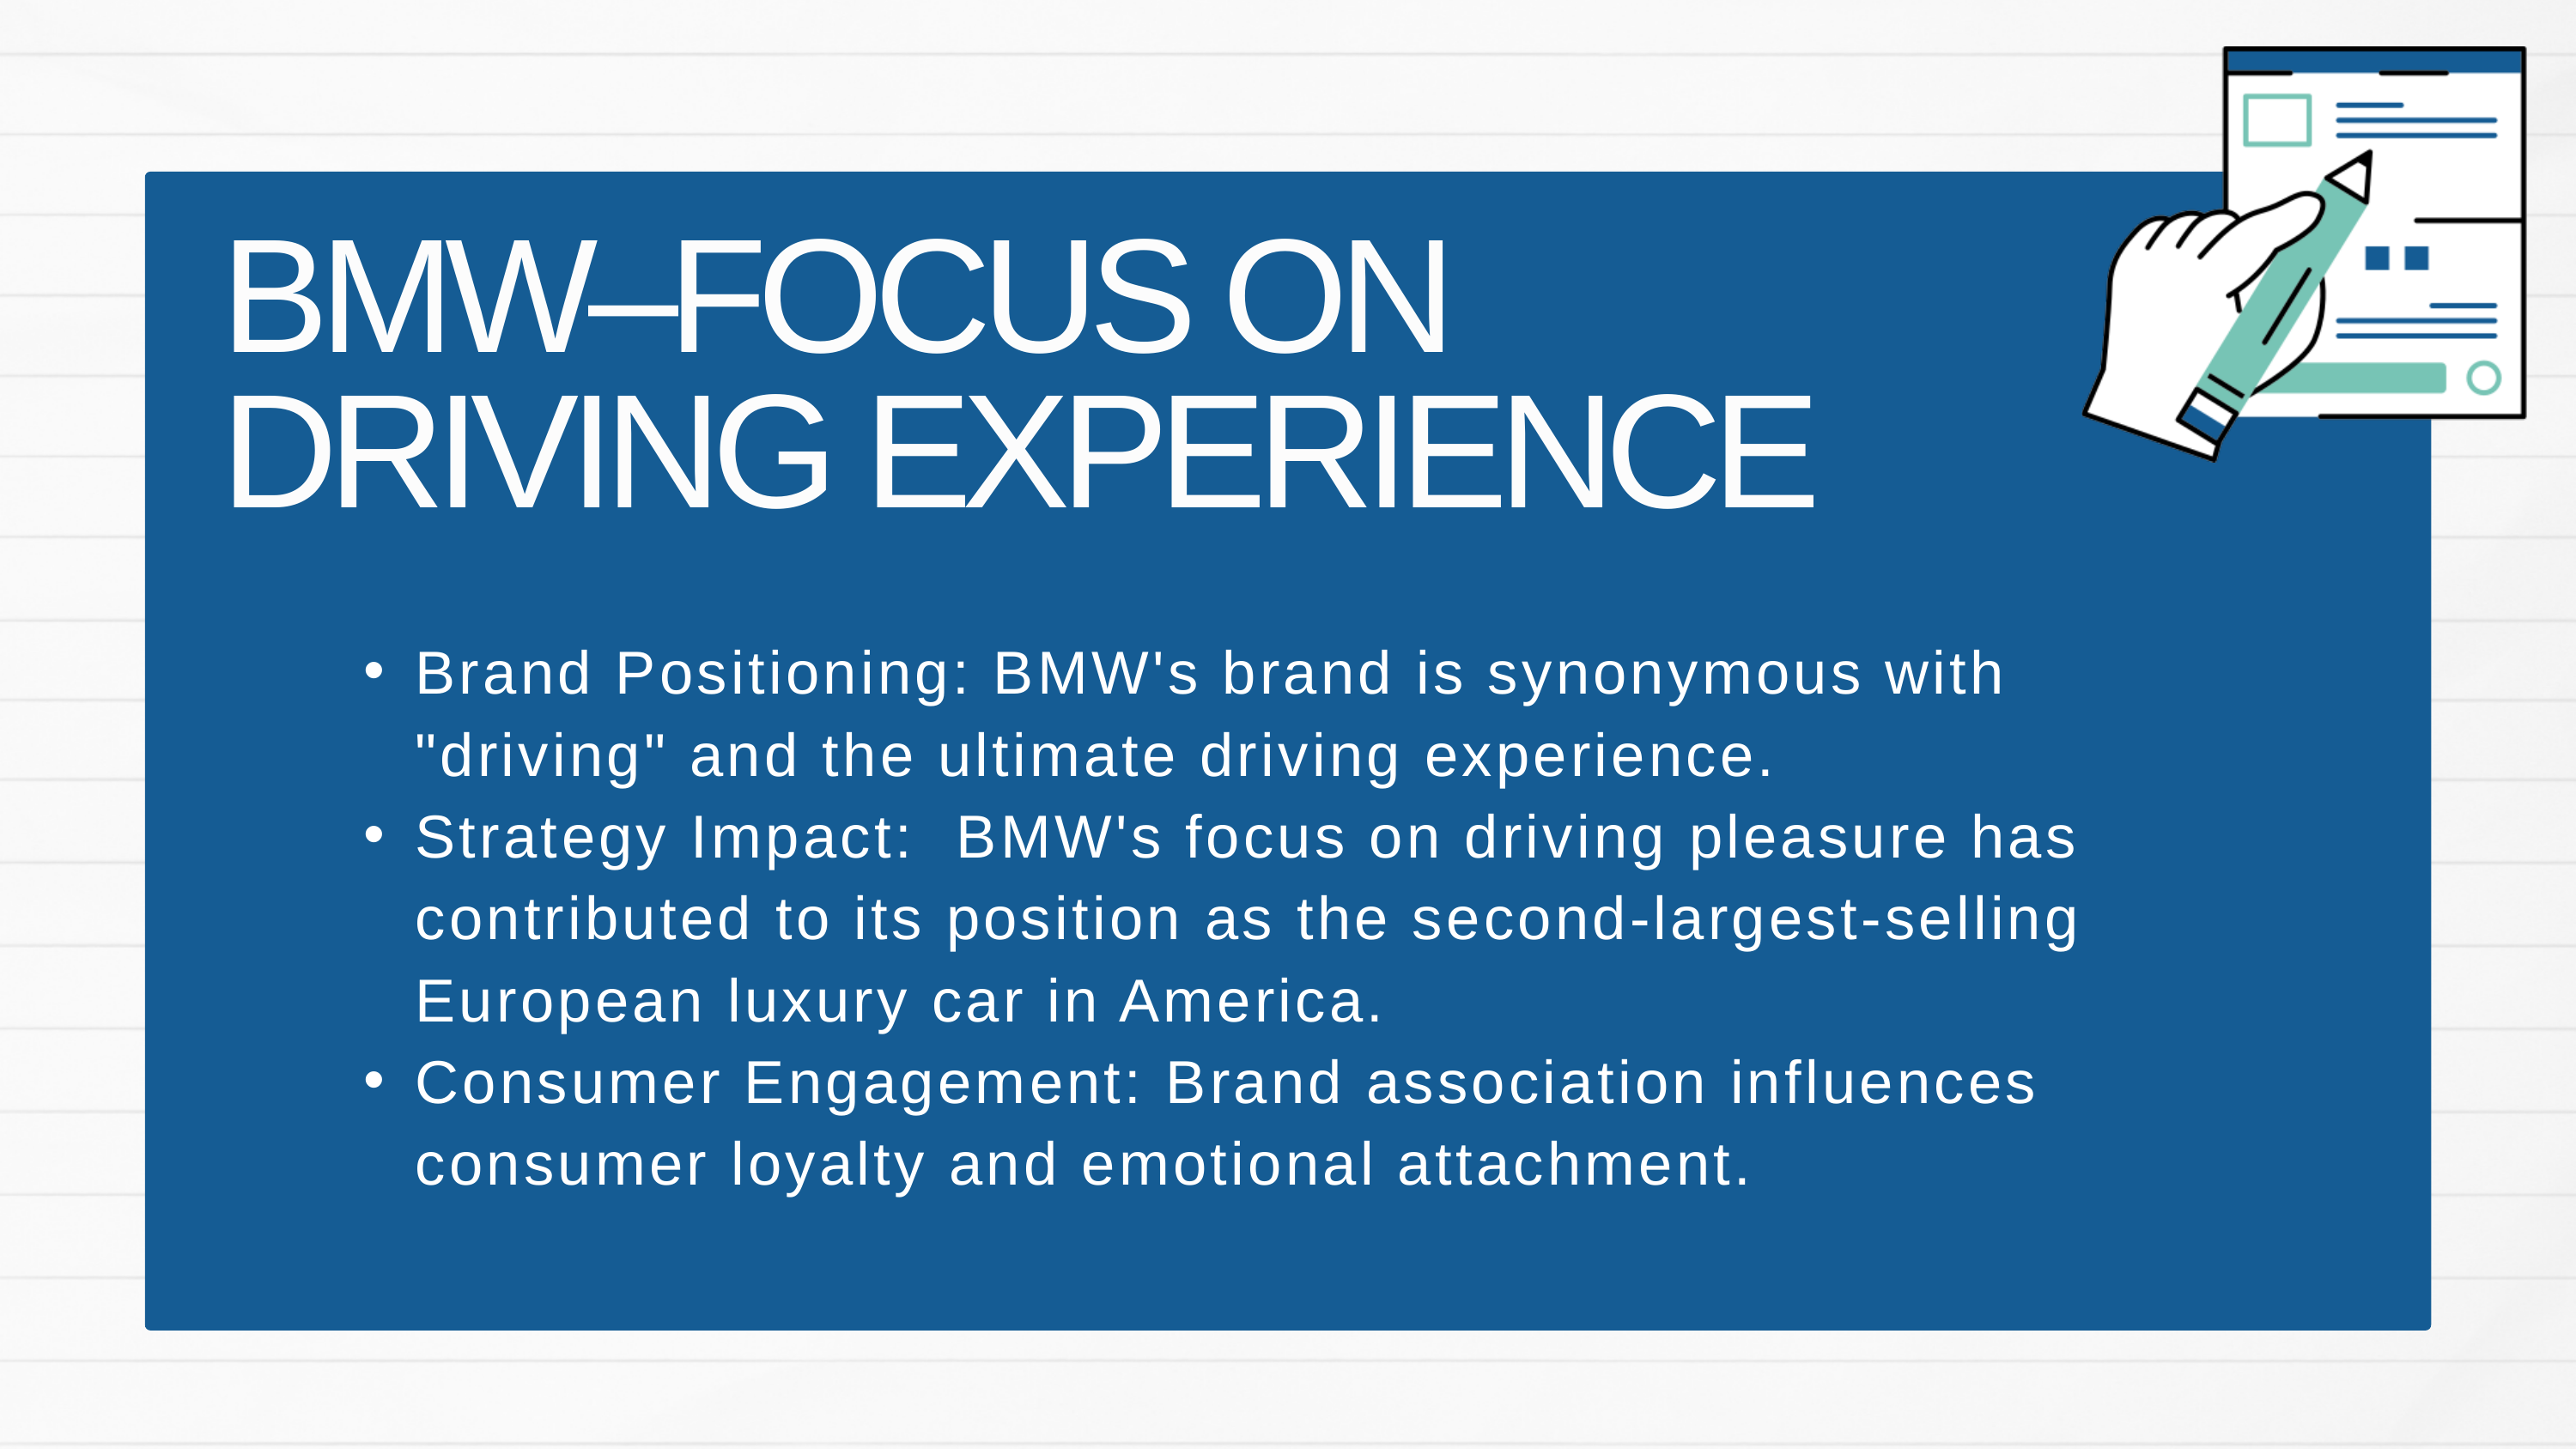

BMW–FOCUS ON DRIVING EXPERIENCE

Brand Positioning: BMW's brand is synonymous with "driving" and the ultimate driving experience.
Strategy Impact:  BMW's focus on driving pleasure has contributed to its position as the second-largest-selling European luxury car in America.
Consumer Engagement: Brand association influences consumer loyalty and emotional attachment.